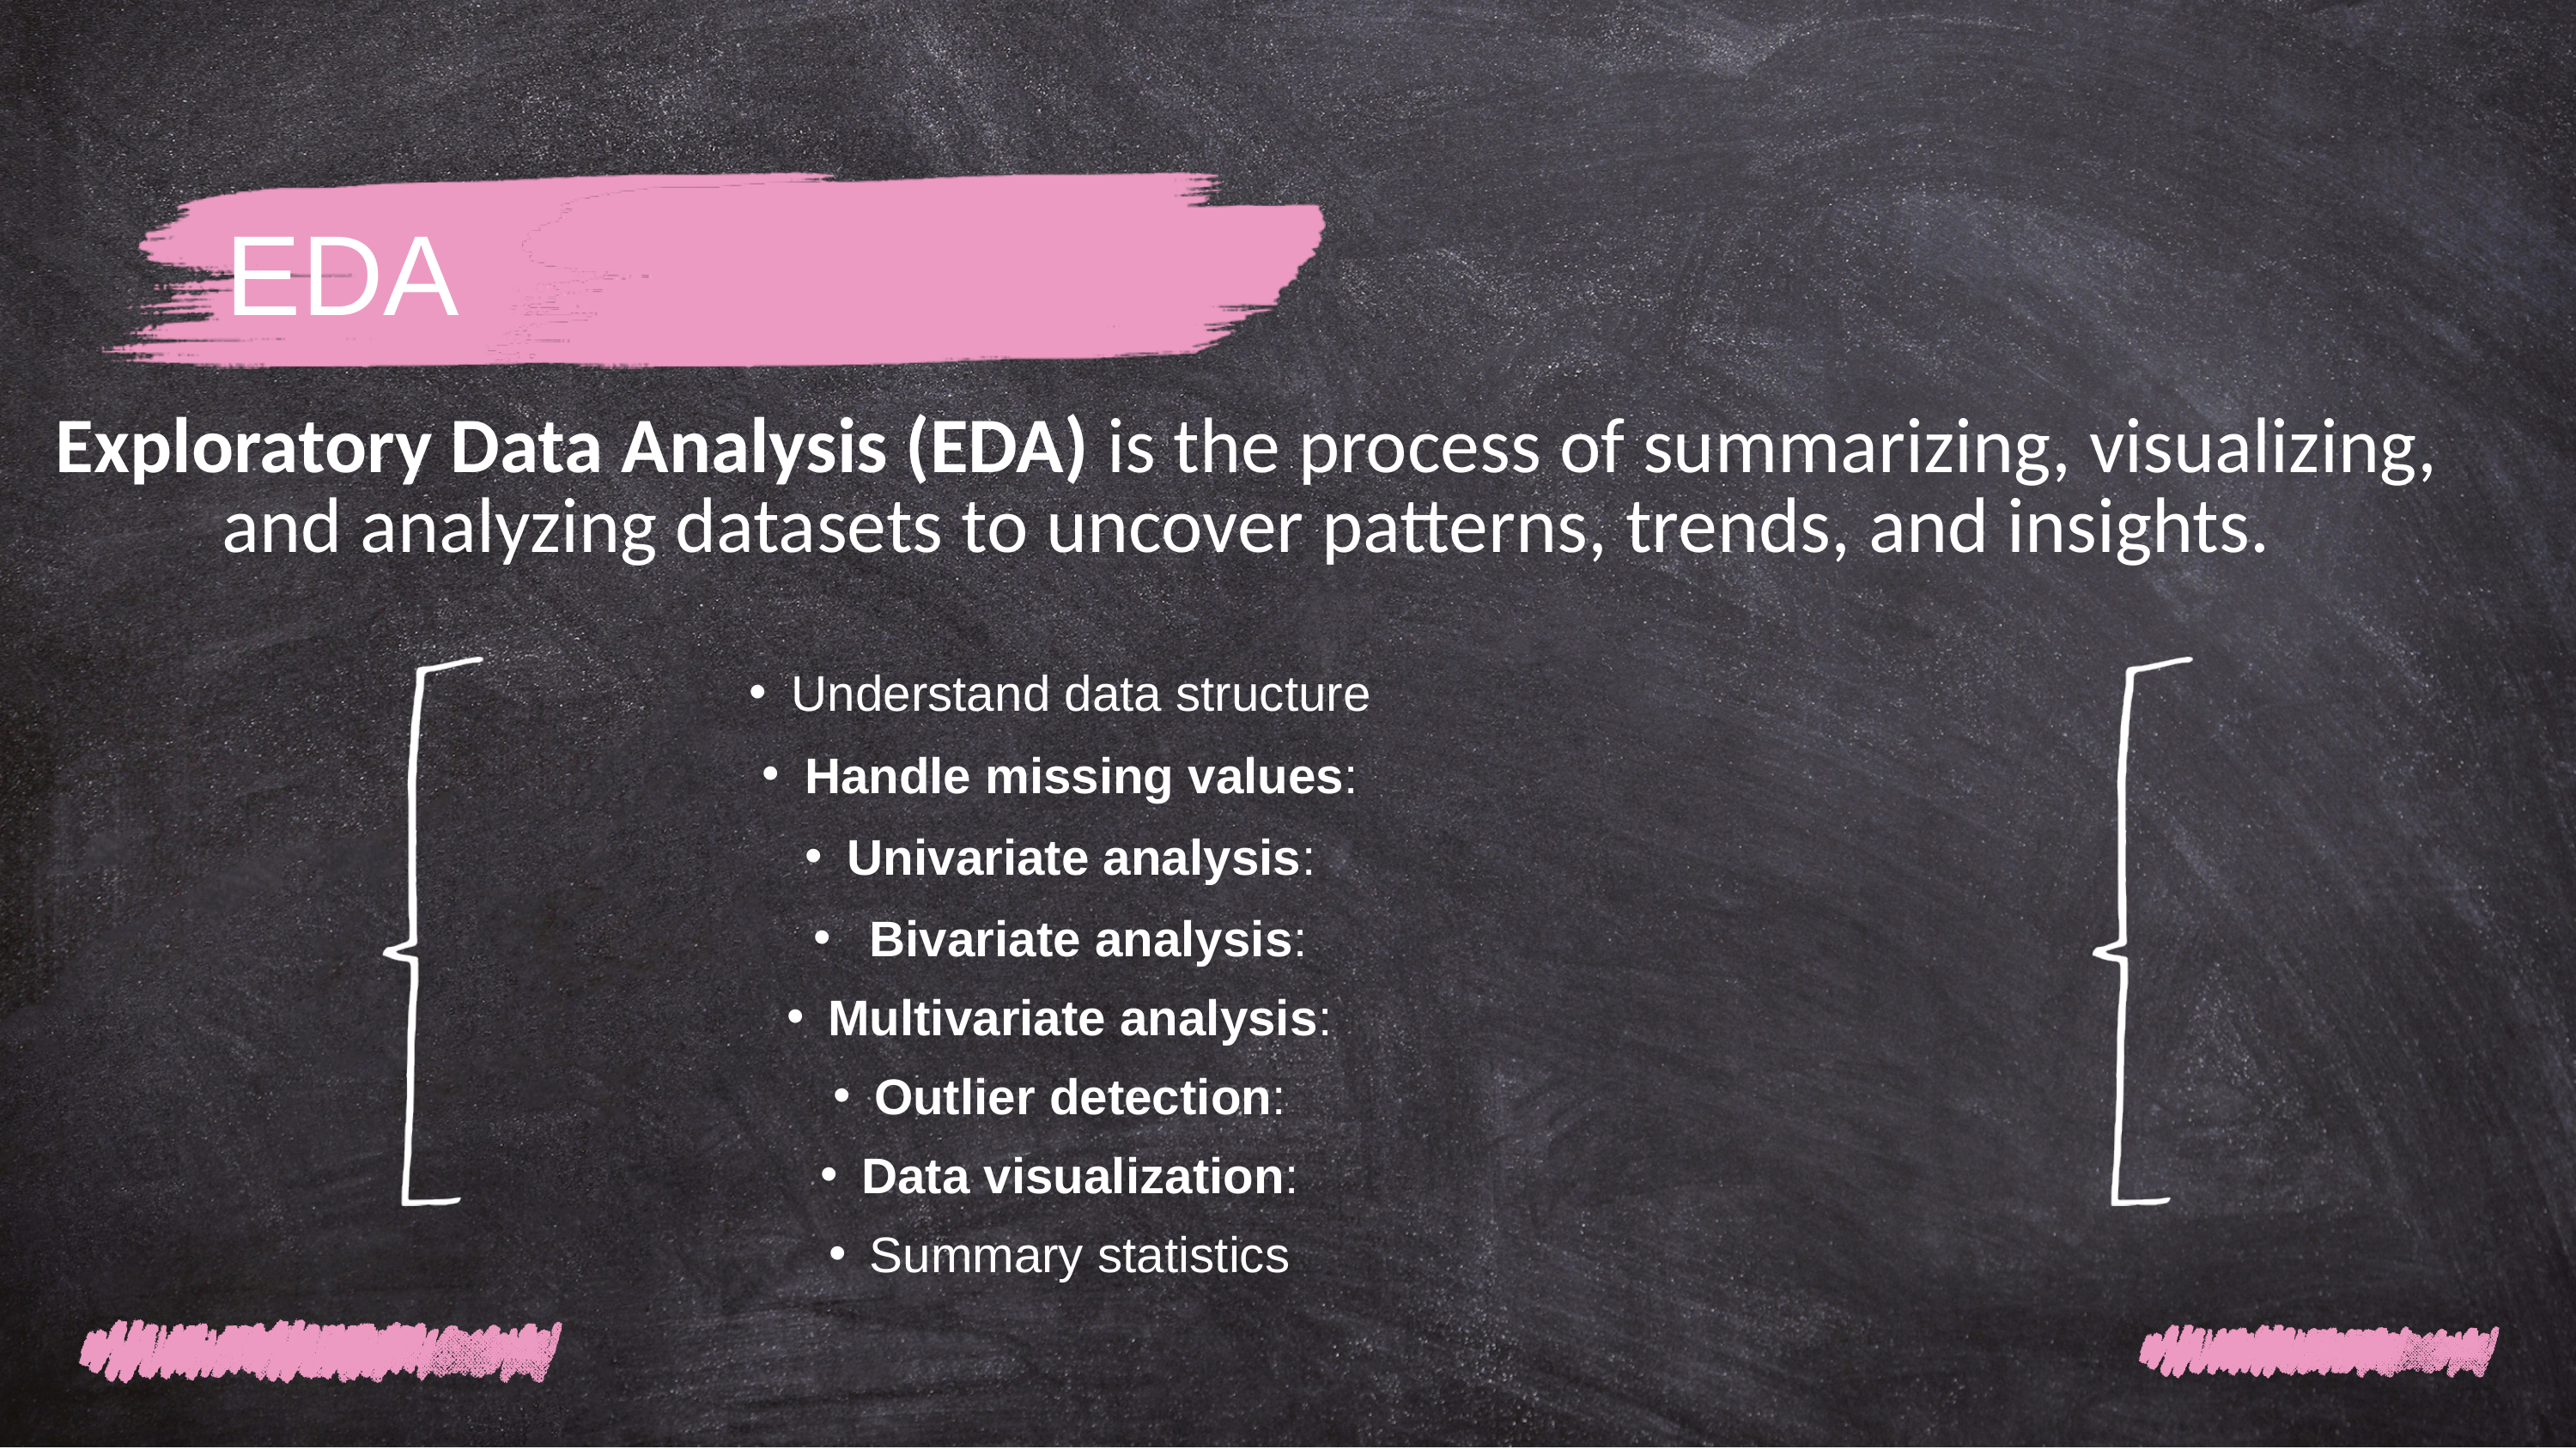

EDA
Exploratory Data Analysis (EDA) is the process of summarizing, visualizing, and analyzing datasets to uncover patterns, trends, and insights.
Understand data structure
Handle missing values:
Univariate analysis:
 Bivariate analysis:
Multivariate analysis:
Outlier detection:
Data visualization:
Summary statistics